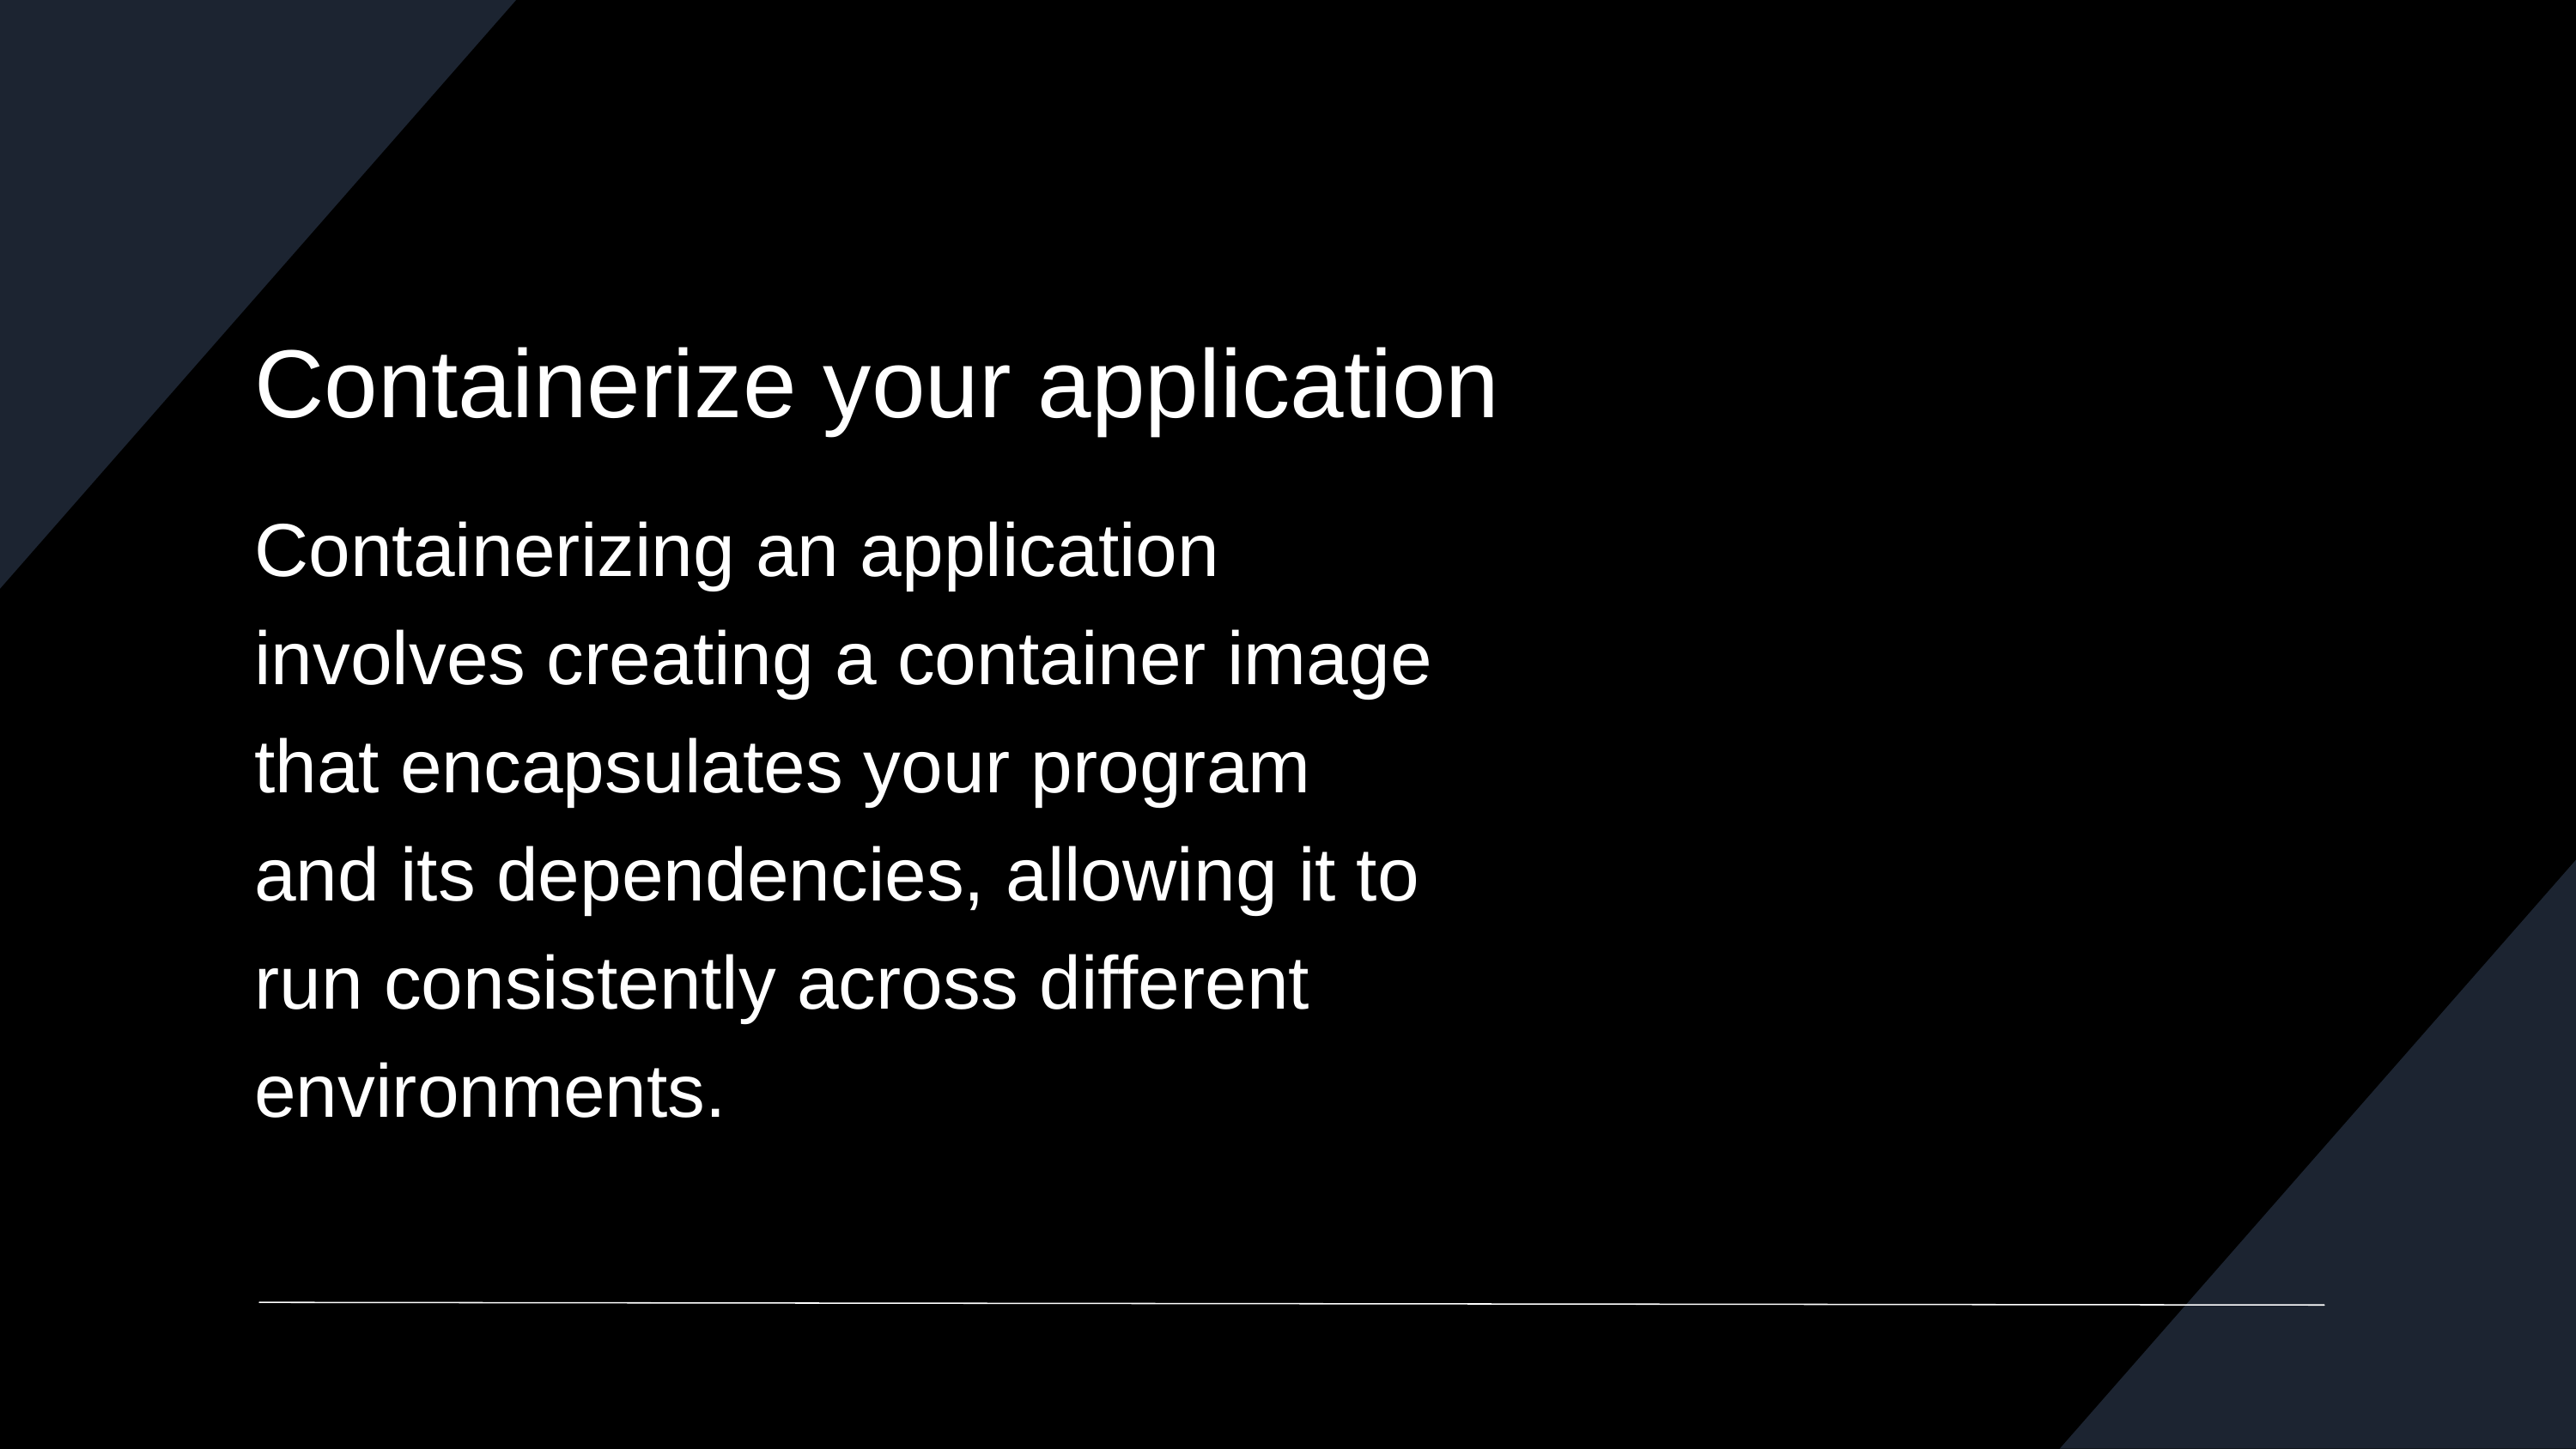

Containerize your application

Containerizing an application involves creating a container image that encapsulates your program and its dependencies, allowing it to run consistently across different environments.